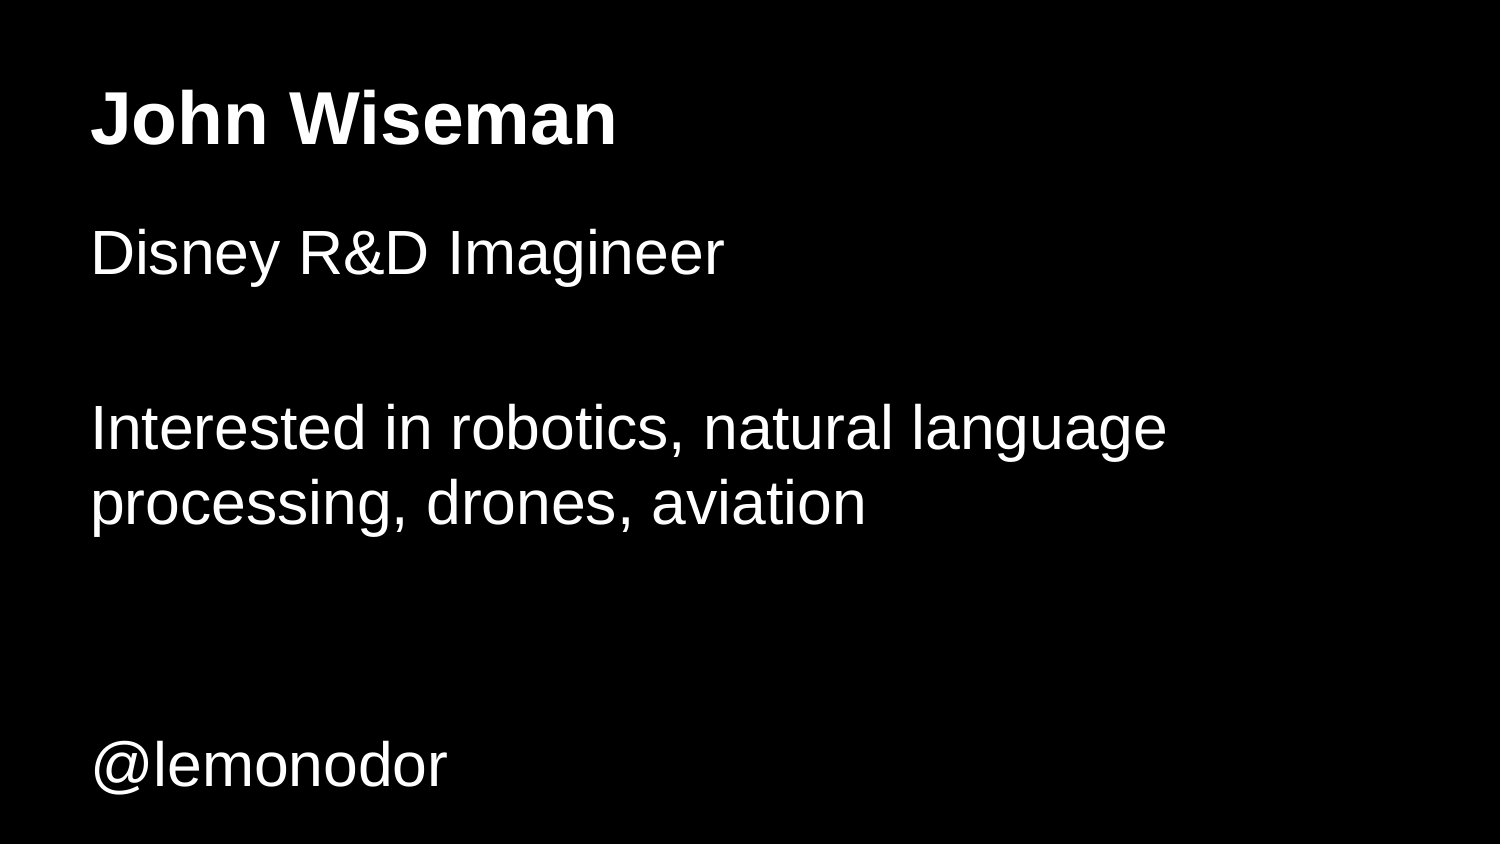

# John Wiseman
Disney R&D Imagineer

Interested in robotics, natural language processing, drones, aviation

@lemonodor